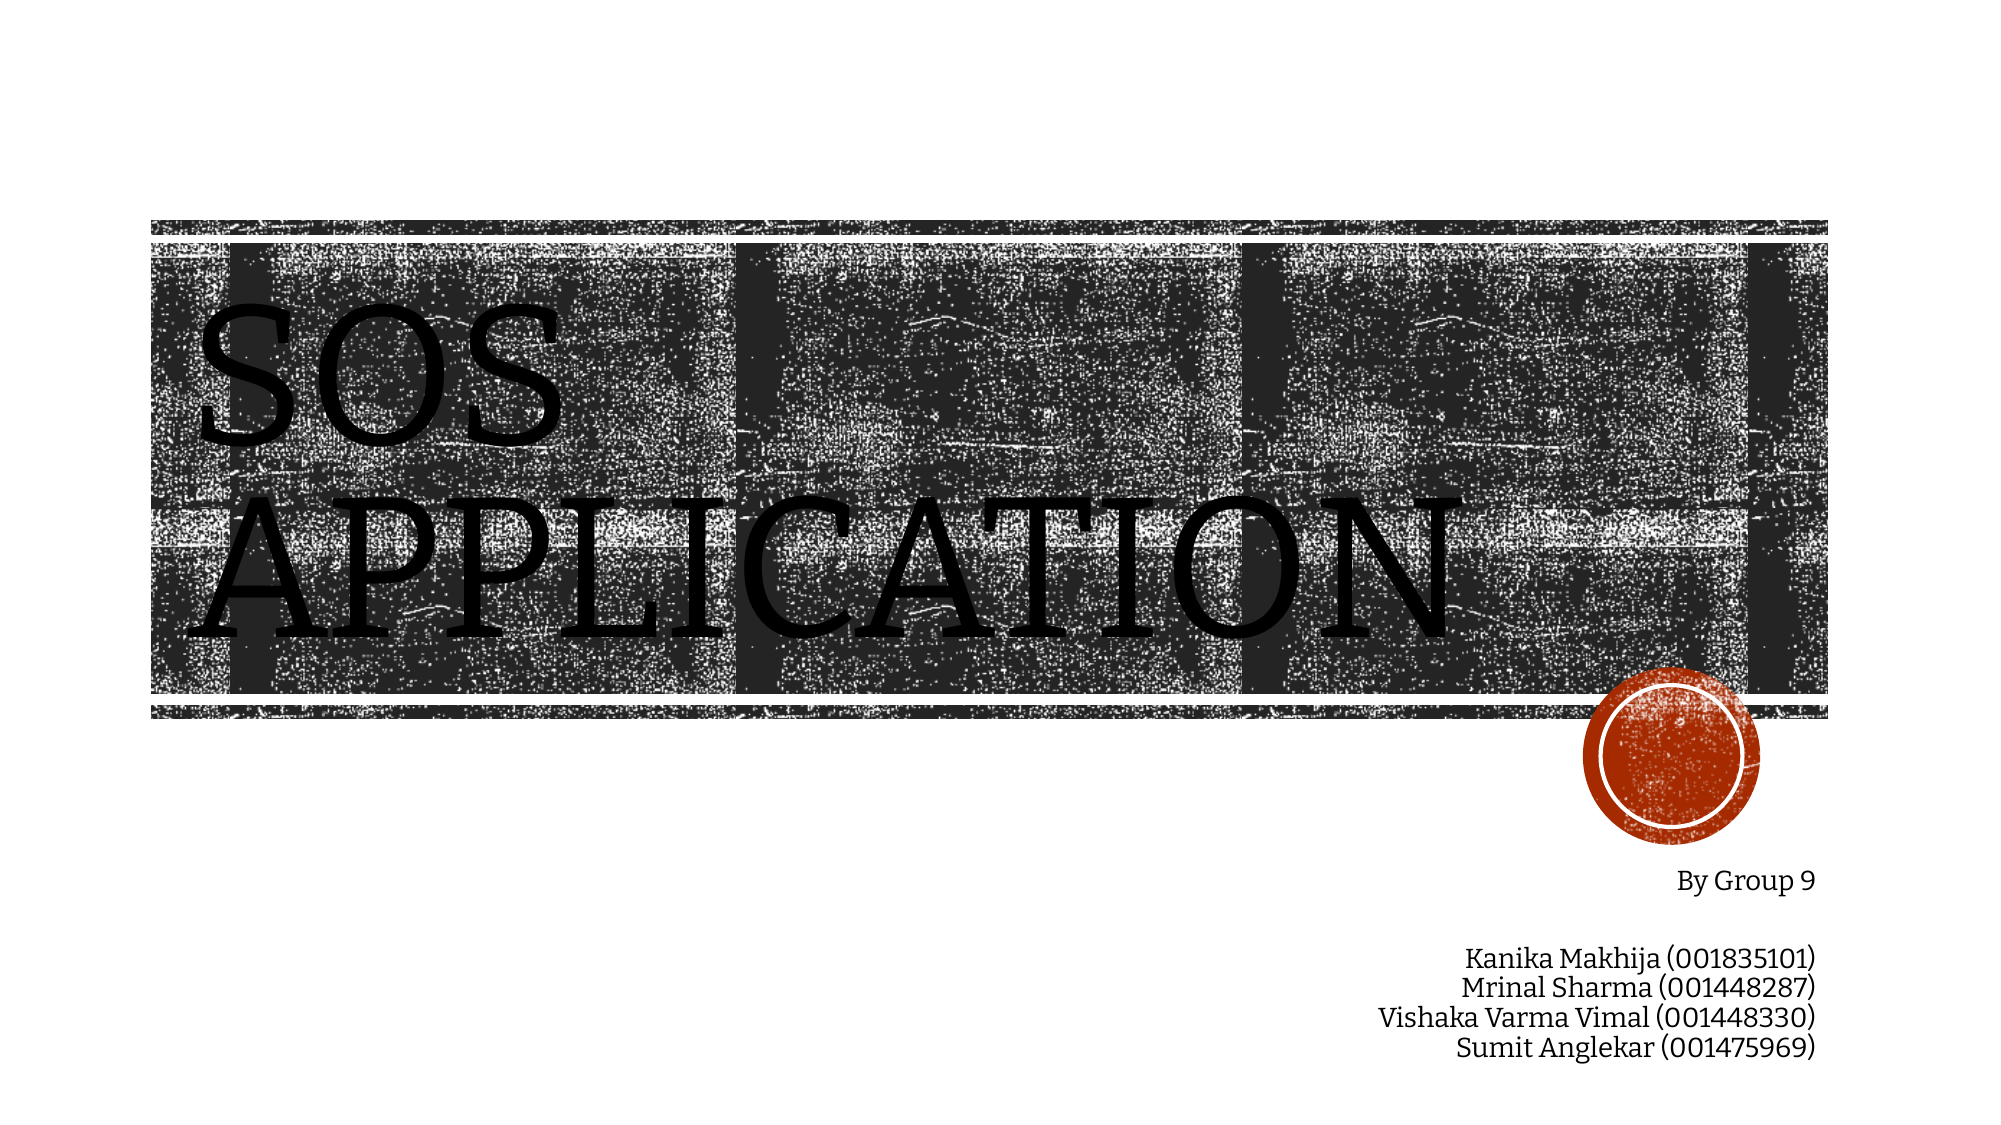

# SOS Application
By Group 9
Kanika Makhija (001835101)
Mrinal Sharma (001448287)
Vishaka Varma Vimal (001448330)
Sumit Anglekar (001475969)